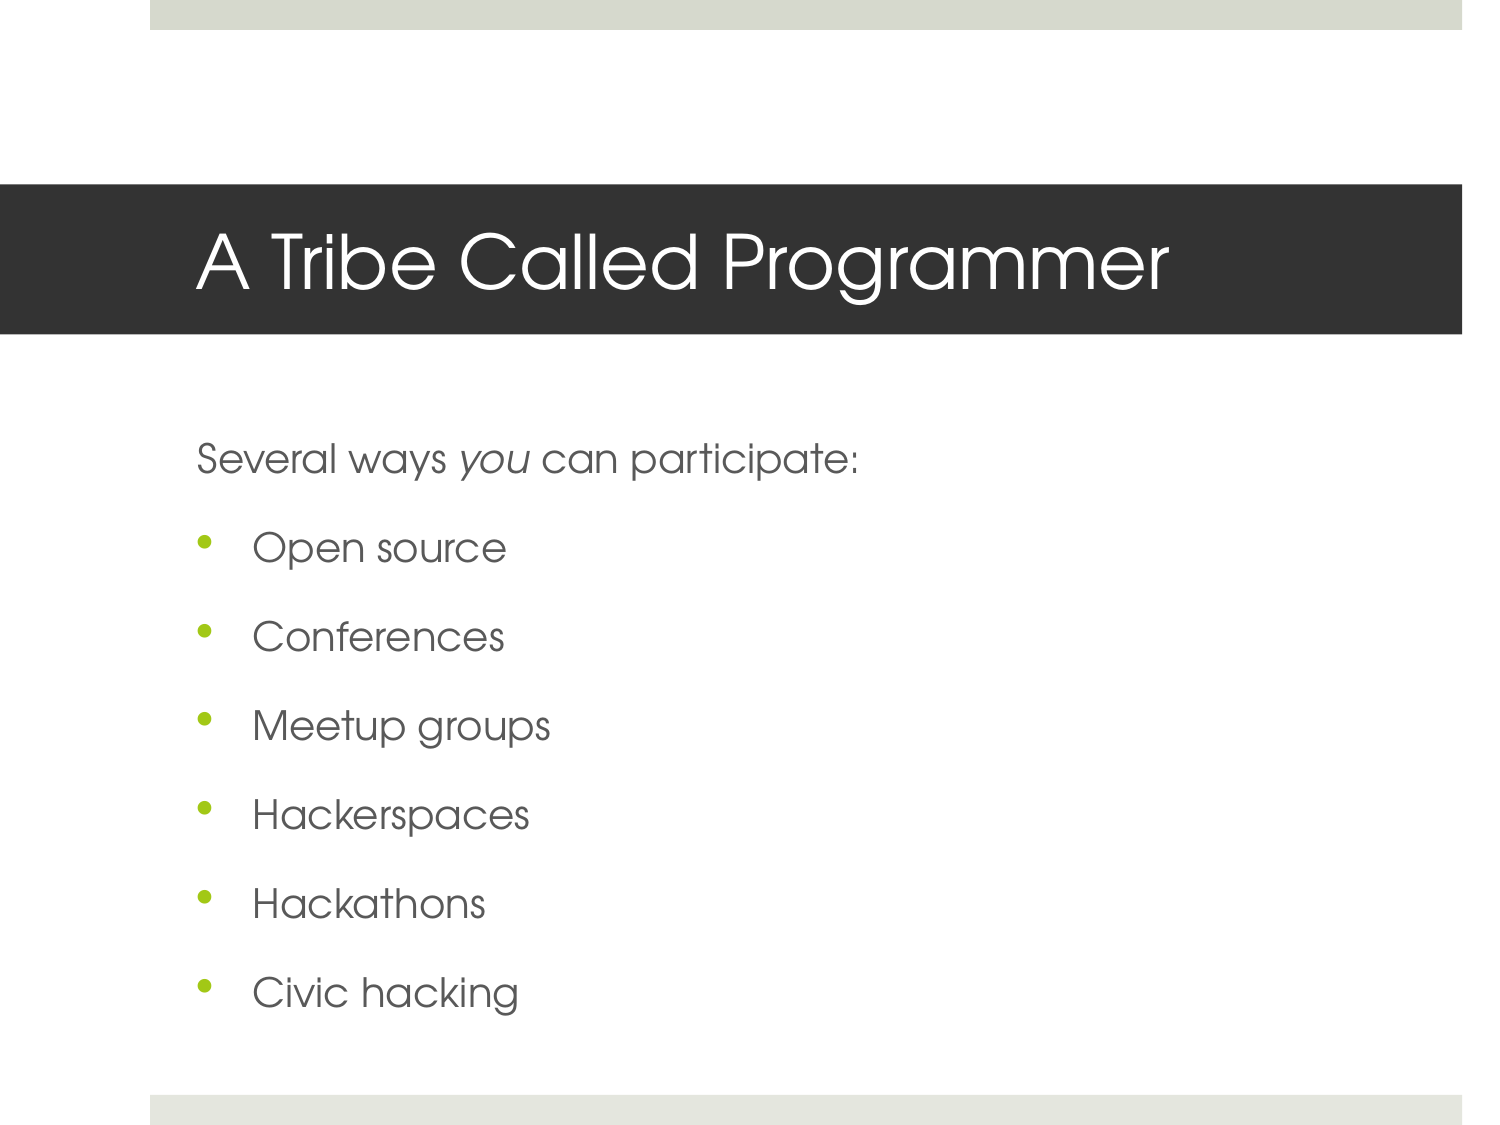

# A Tribe Called Programmer
Several ways you can participate:
Open source
Conferences
Meetup groups
Hackerspaces
Hackathons
Civic hacking